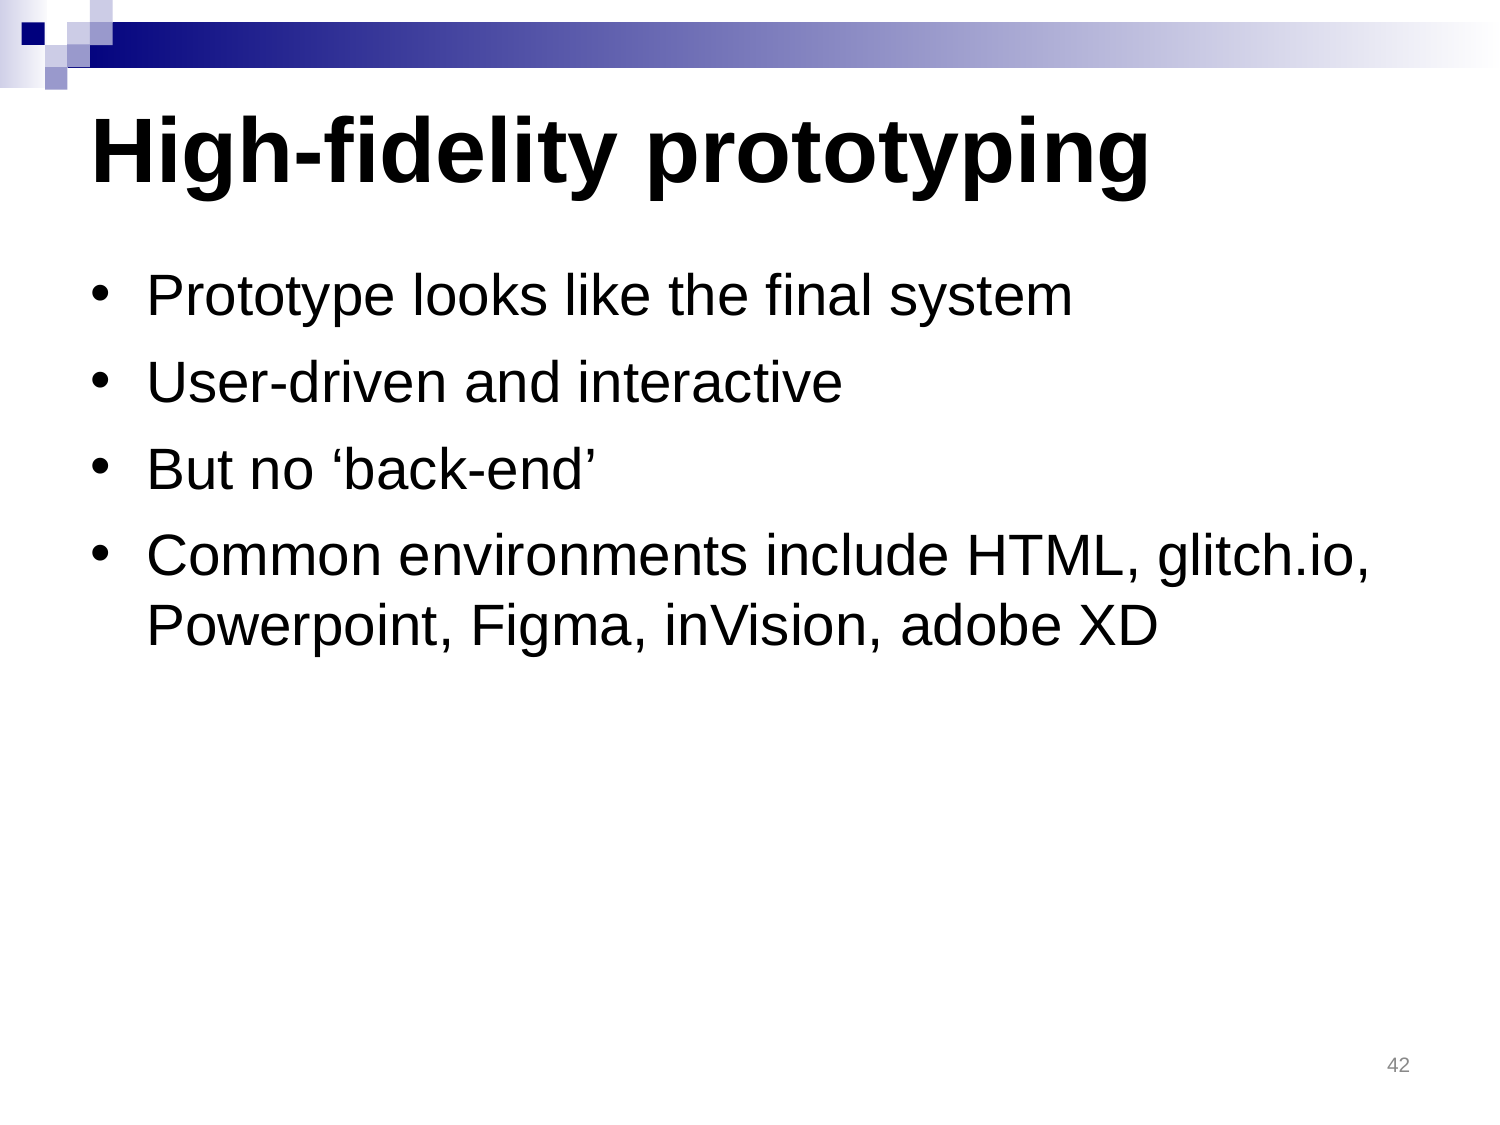

# High-fidelity prototyping
Prototype looks like the final system
User-driven and interactive
But no ‘back-end’
Common environments include HTML, glitch.io,  Powerpoint, Figma, inVision, adobe XD

42